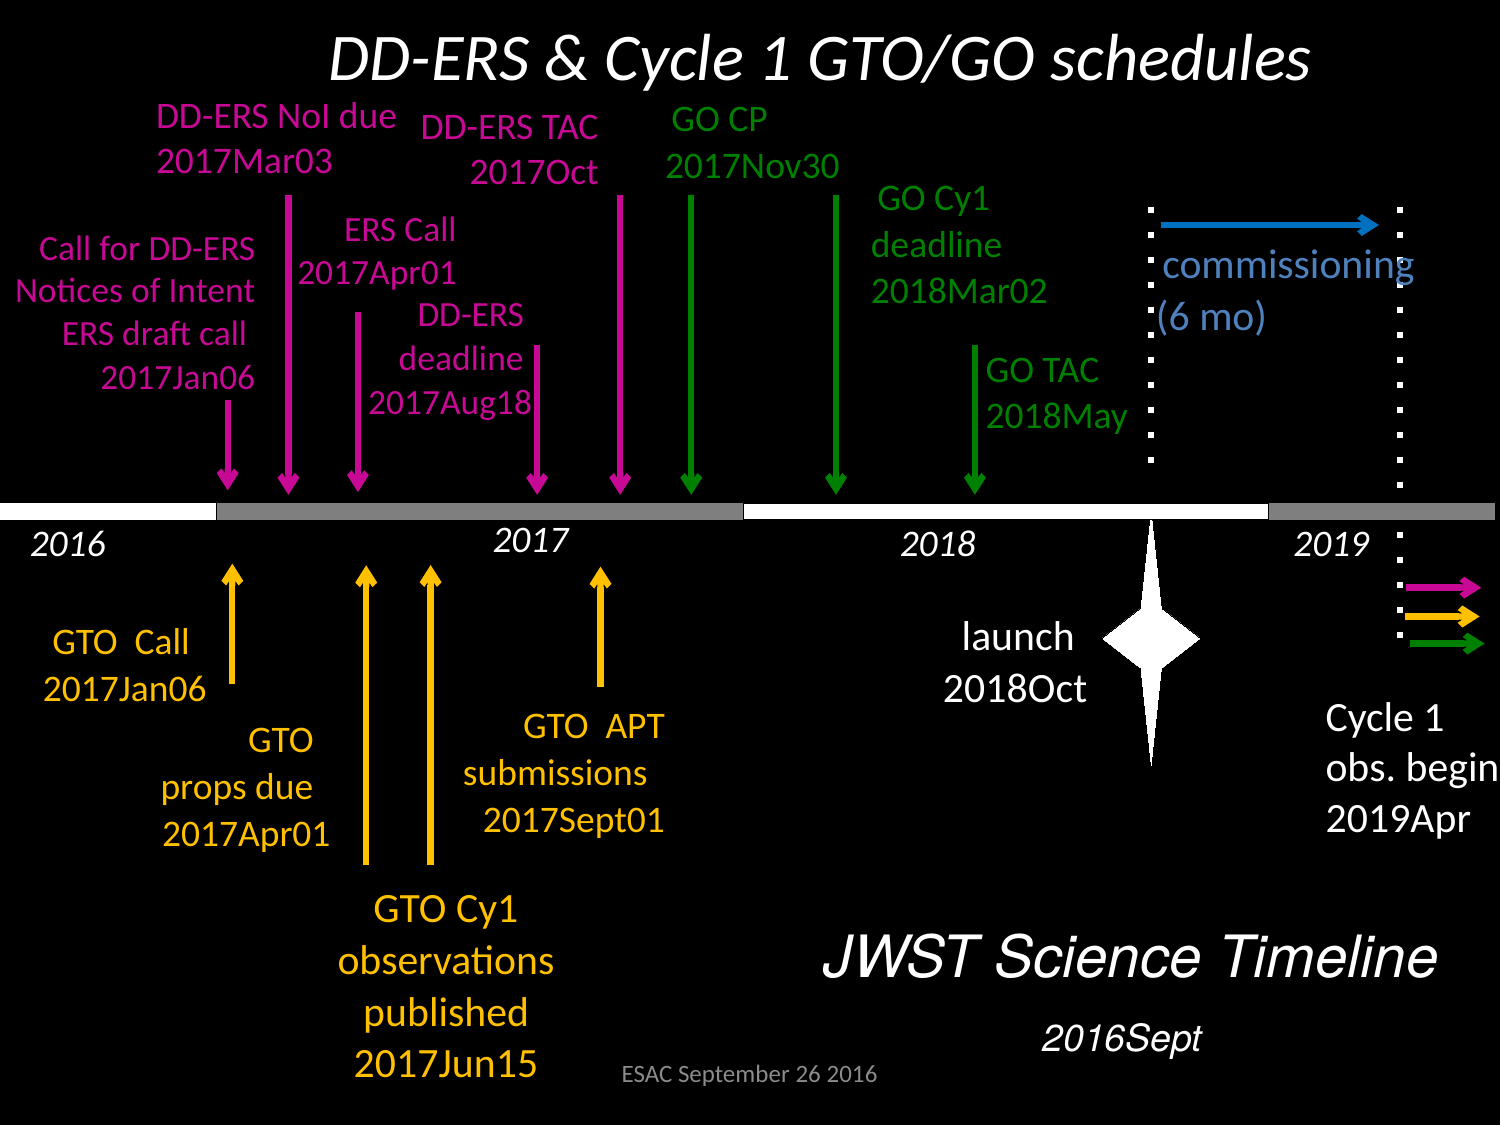

DD-ERS & Cycle 1 GTO/GO schedules
DD-ERS NoI due 2017Mar03
 GO CP
2017Nov30
DD-ERS TAC 2017Oct
 GO Cy1
deadline
2018Mar02
ERS Call 2017Apr01
Call for DD-ERS Notices of Intent ERS draft call
2017Jan06
 commissioning
(6 mo)
DD-ERS
deadline
2017Aug18
GO TAC
2018May

2017

2018

2016

2019

 launch
2018Oct
GTO  Call
2017Jan06
Cycle 1 obs. begin
2019Apr
GTO  APT
submissions
2017Sept01
GTO
props due
2017Apr01
GTO Cy1
observations
published
2017Jun15
JWST Science Timeline
2016Sept
ESAC September 26 2016